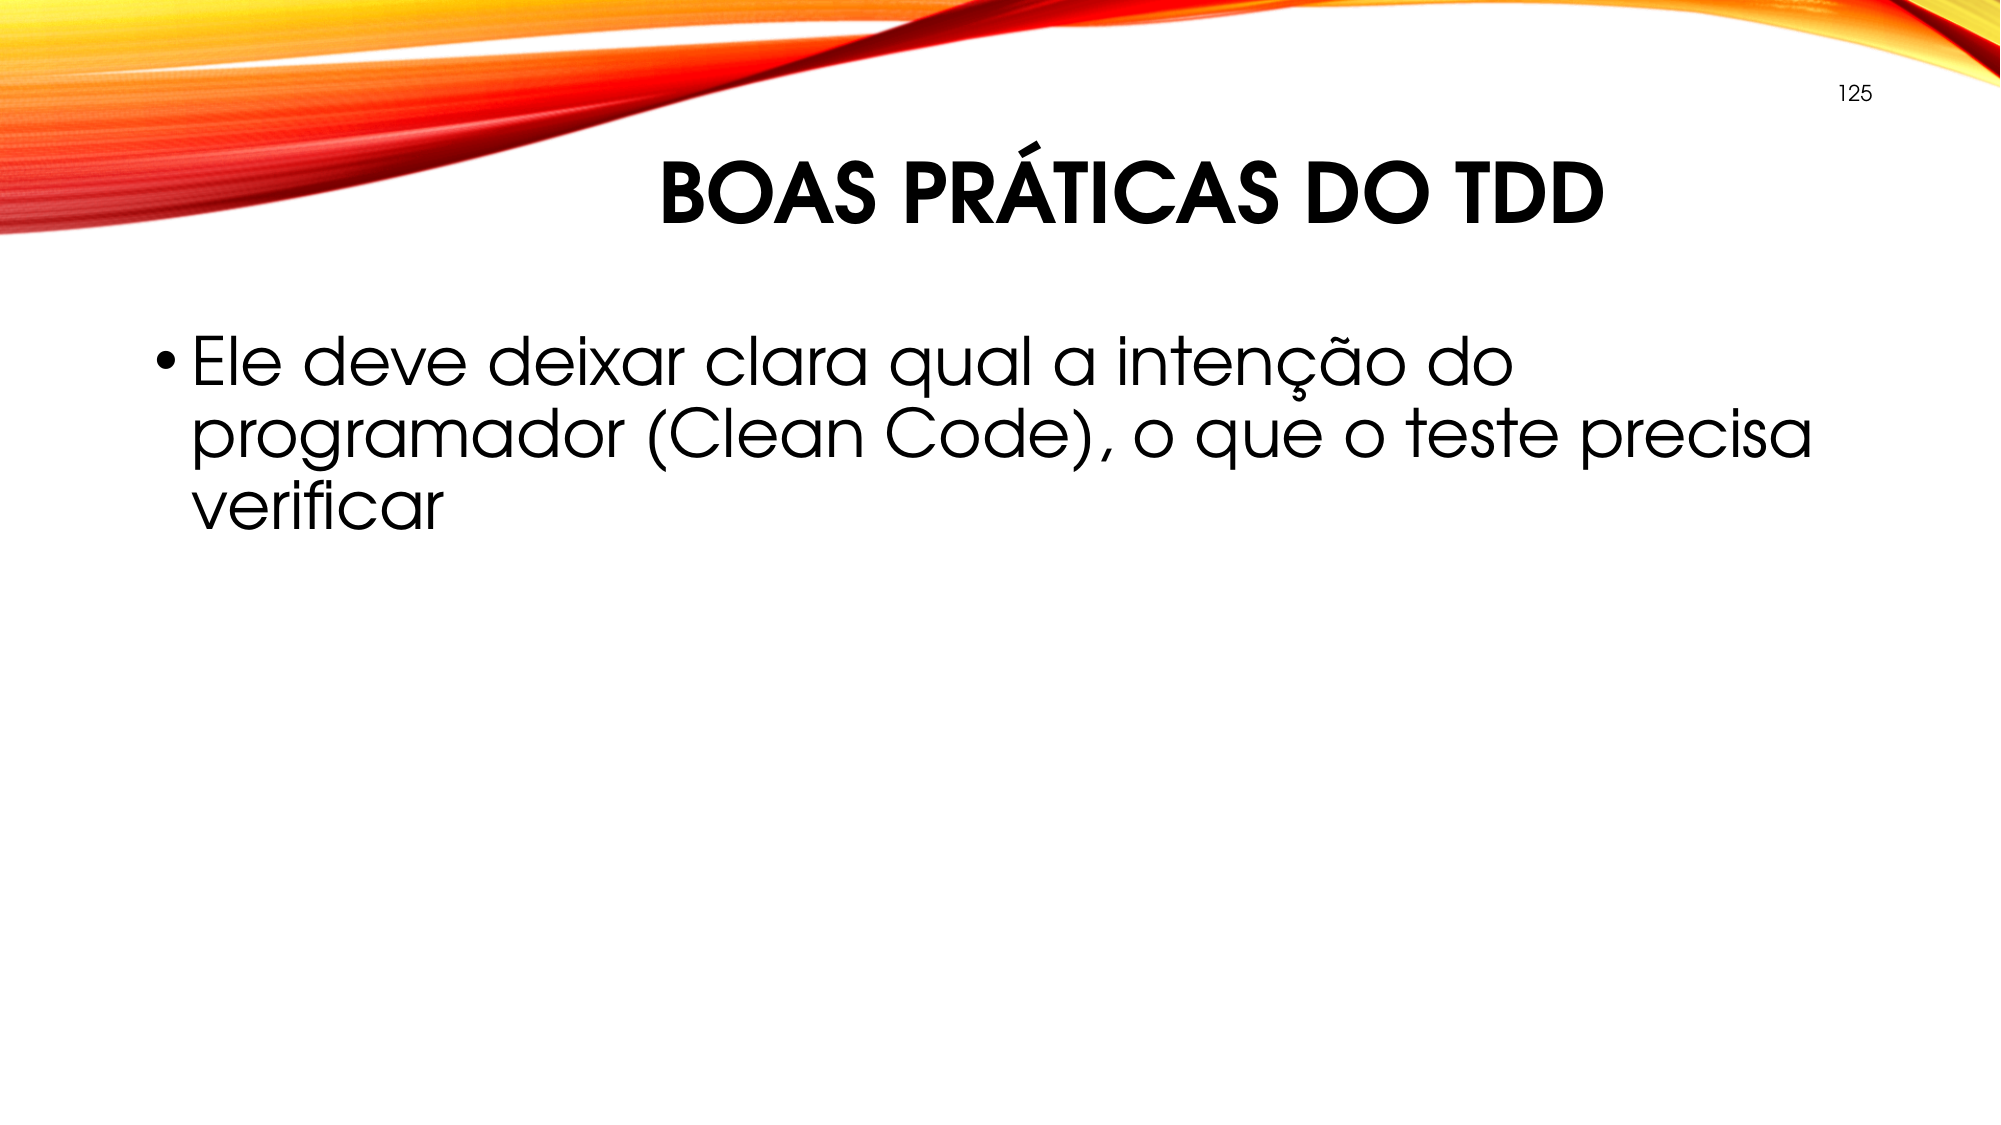

125
# Boas práticas do tdd
Ele deve deixar clara qual a intenção do programador (Clean Code), o que o teste precisa verificar